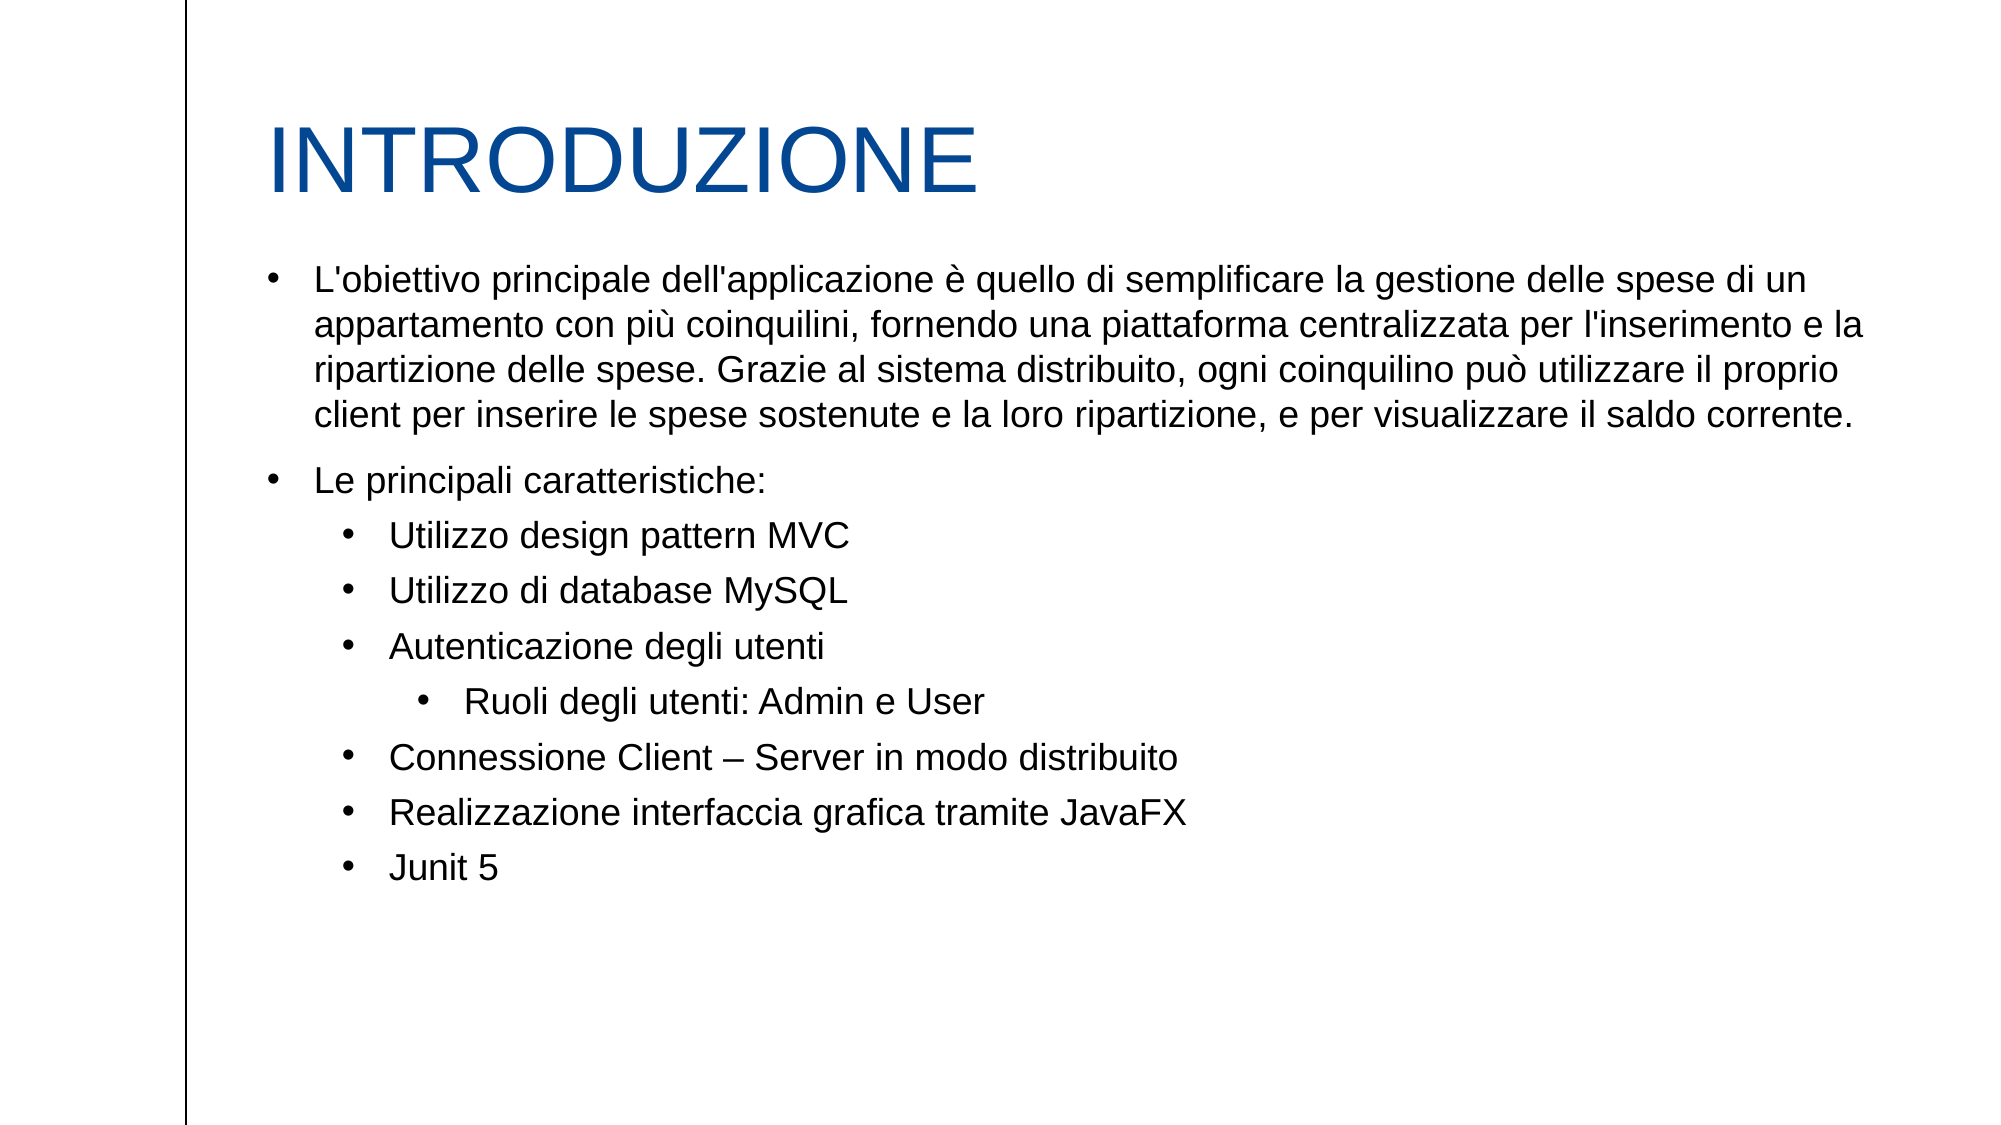

# introduzione
L'obiettivo principale dell'applicazione è quello di semplificare la gestione delle spese di un appartamento con più coinquilini, fornendo una piattaforma centralizzata per l'inserimento e la ripartizione delle spese. Grazie al sistema distribuito, ogni coinquilino può utilizzare il proprio client per inserire le spese sostenute e la loro ripartizione, e per visualizzare il saldo corrente.
Le principali caratteristiche:
Utilizzo design pattern MVC
Utilizzo di database MySQL
Autenticazione degli utenti
Ruoli degli utenti: Admin e User
Connessione Client – Server in modo distribuito
Realizzazione interfaccia grafica tramite JavaFX
Junit 5